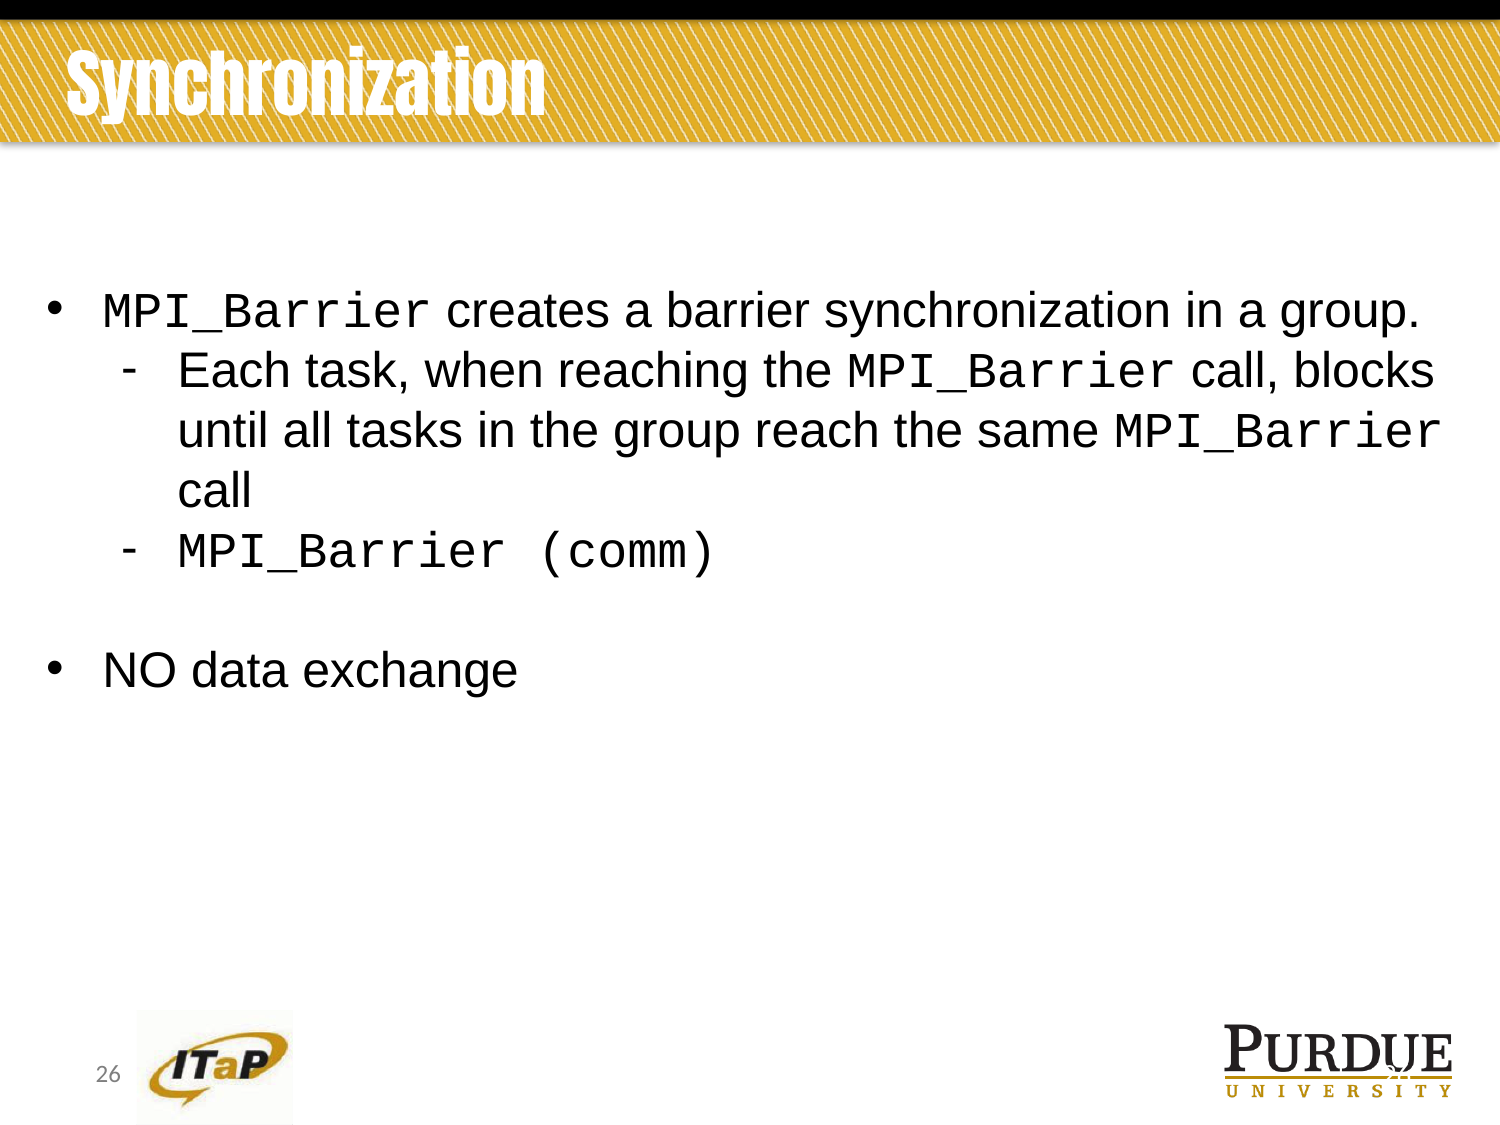

Synchronization
MPI_Barrier creates a barrier synchronization in a group.
Each task, when reaching the MPI_Barrier call, blocks until all tasks in the group reach the same MPI_Barrier call
MPI_Barrier (comm)

NO data exchange
26
26